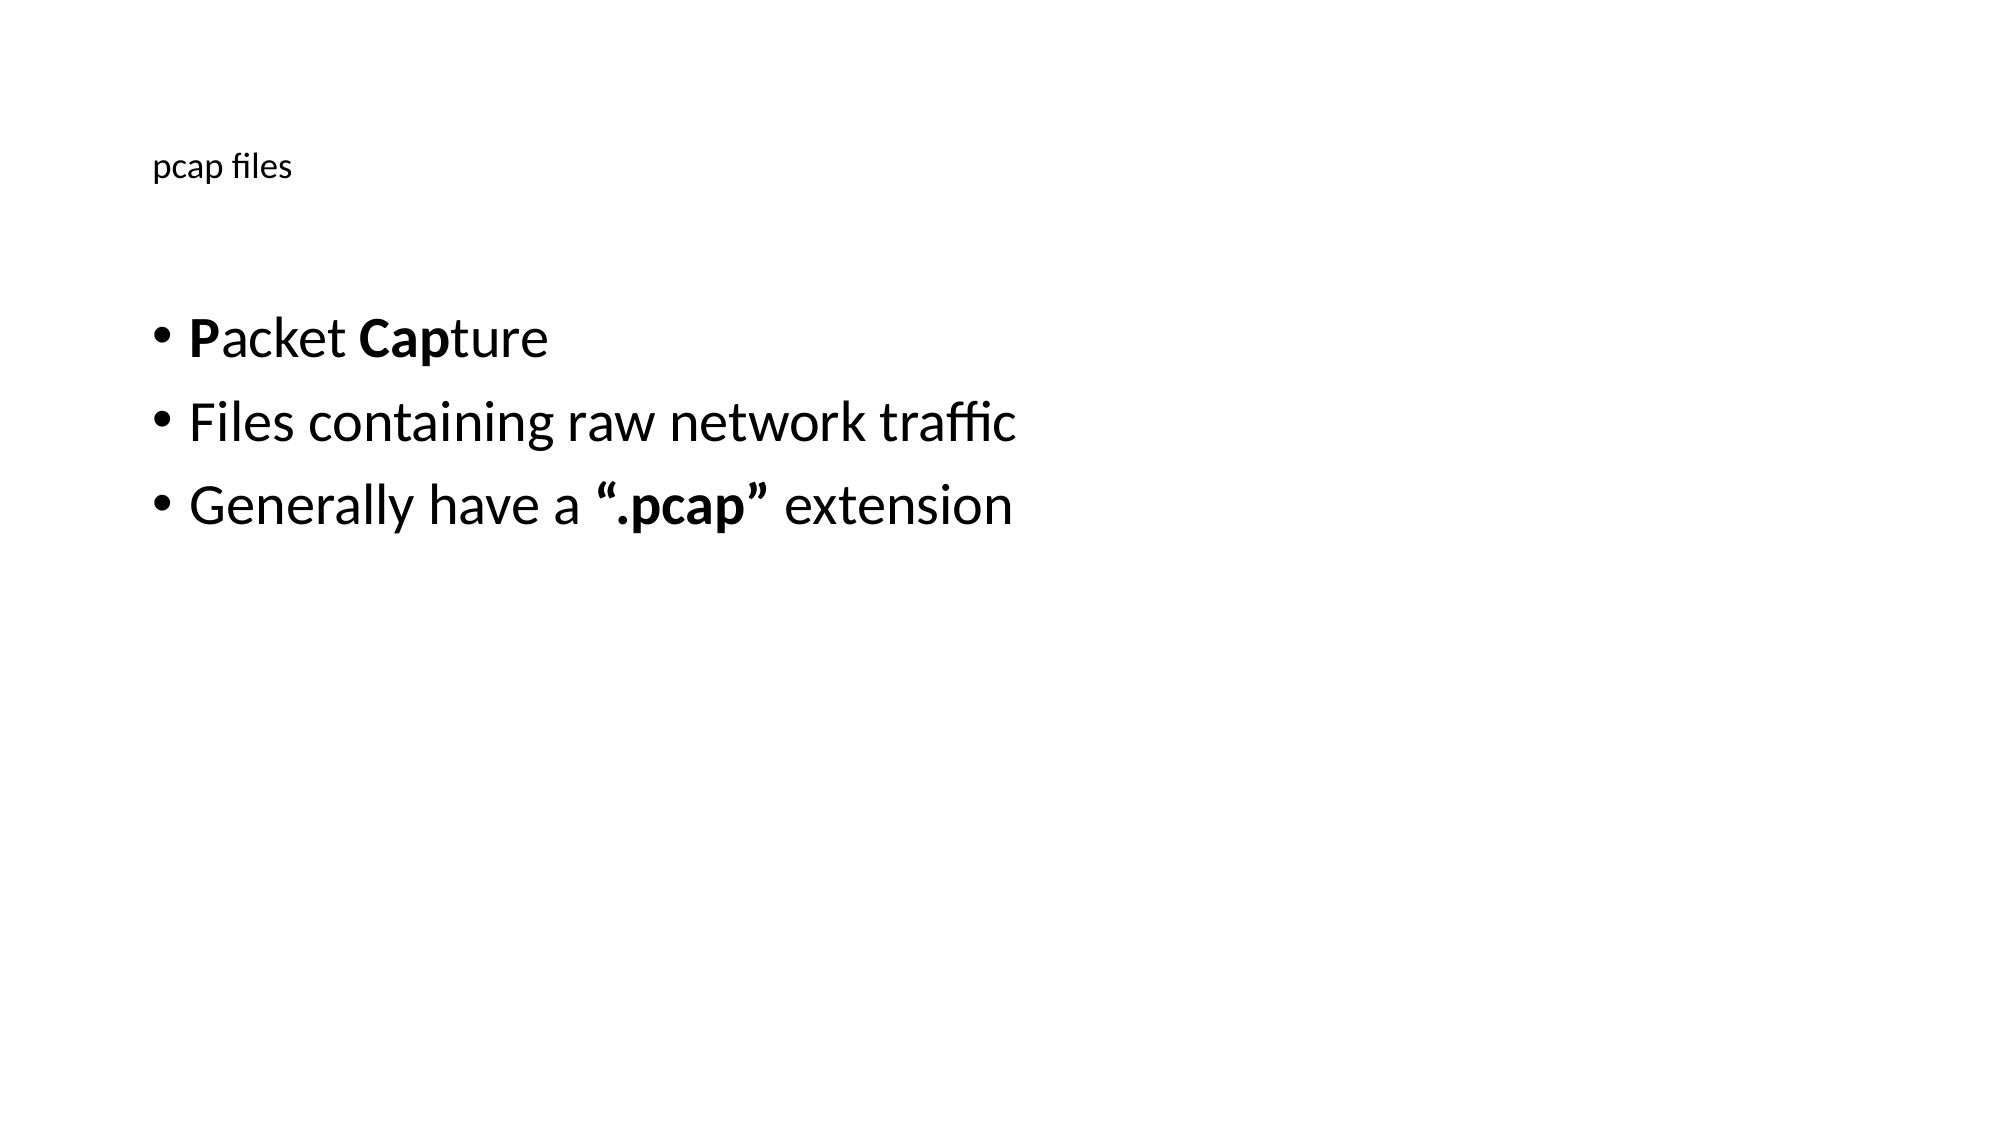

# pcap files
Packet Capture
Files containing raw network traffic
Generally have a “.pcap” extension